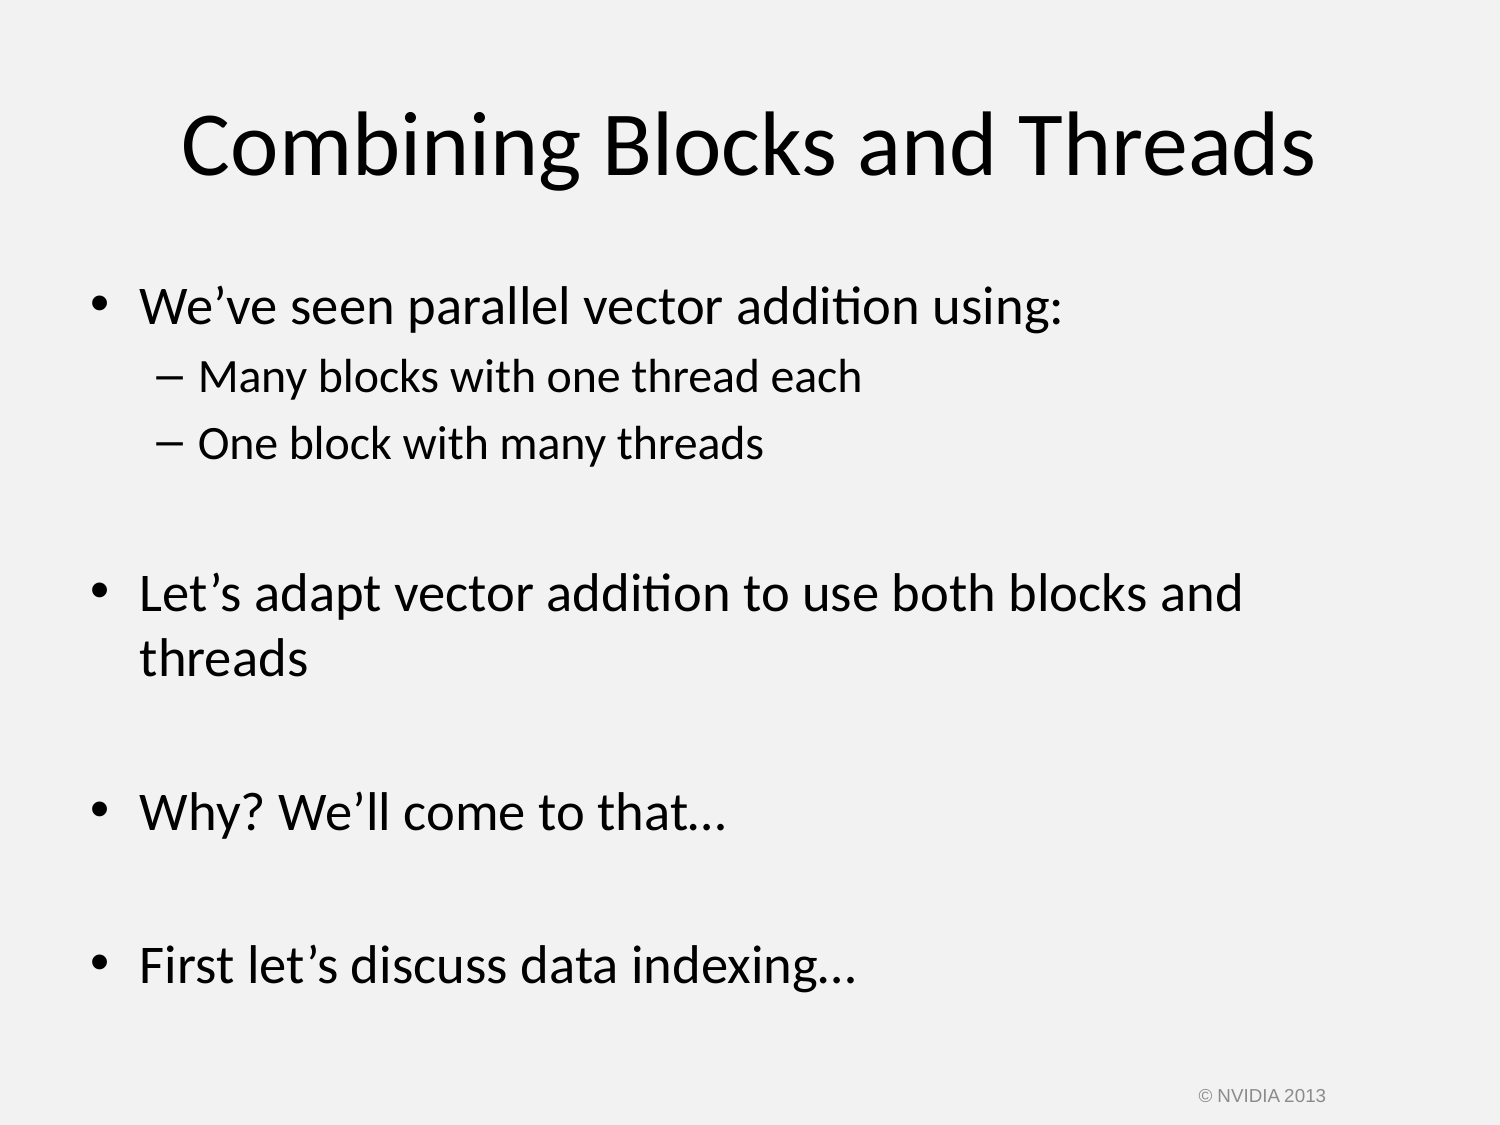

# Combining Blocks and Threads
We’ve seen parallel vector addition using:
Many blocks with one thread each
One block with many threads

Let’s adapt vector addition to use both blocks and threads

Why? We’ll come to that…

First let’s discuss data indexing…

© NVIDIA 2013